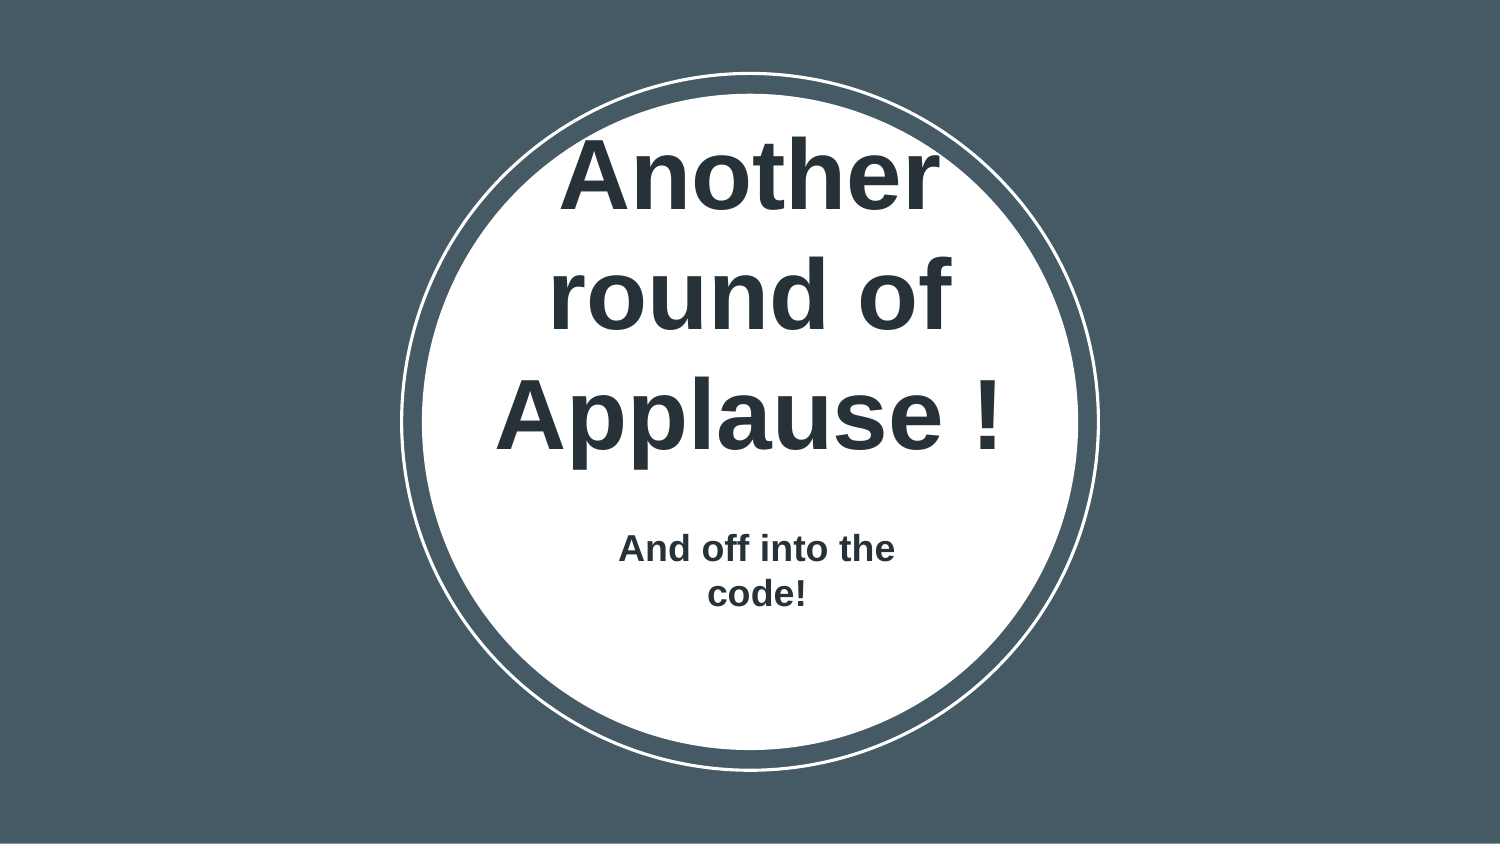

# Another round of Applause !
And off into the code!